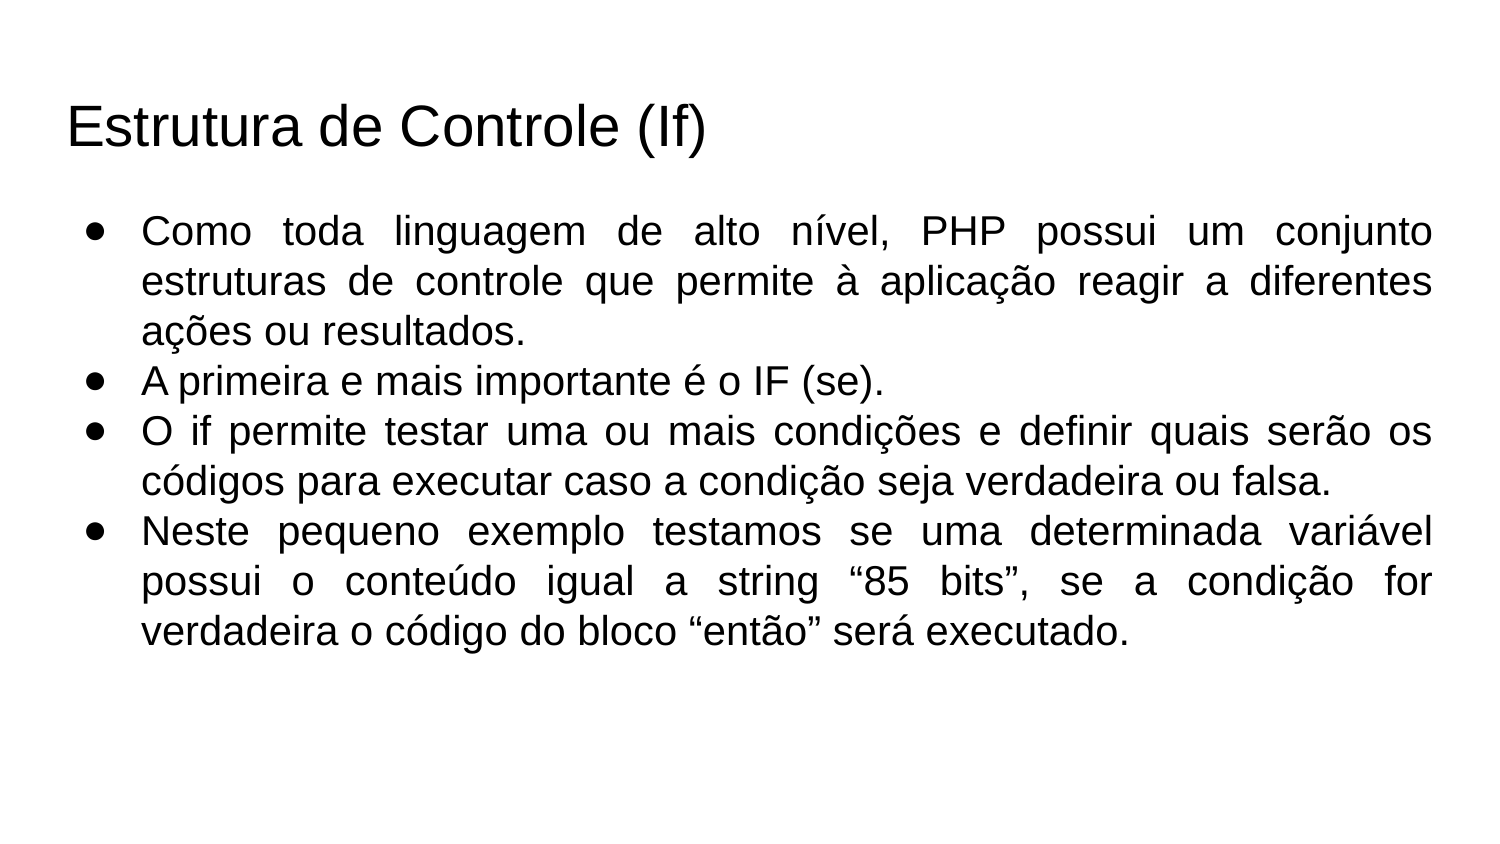

# Estrutura de Controle (If)
Como toda linguagem de alto nível, PHP possui um conjunto estruturas de controle que permite à aplicação reagir a diferentes ações ou resultados.
A primeira e mais importante é o IF (se).
O if permite testar uma ou mais condições e definir quais serão os códigos para executar caso a condição seja verdadeira ou falsa.
Neste pequeno exemplo testamos se uma determinada variável possui o conteúdo igual a string “85 bits”, se a condição for verdadeira o código do bloco “então” será executado.